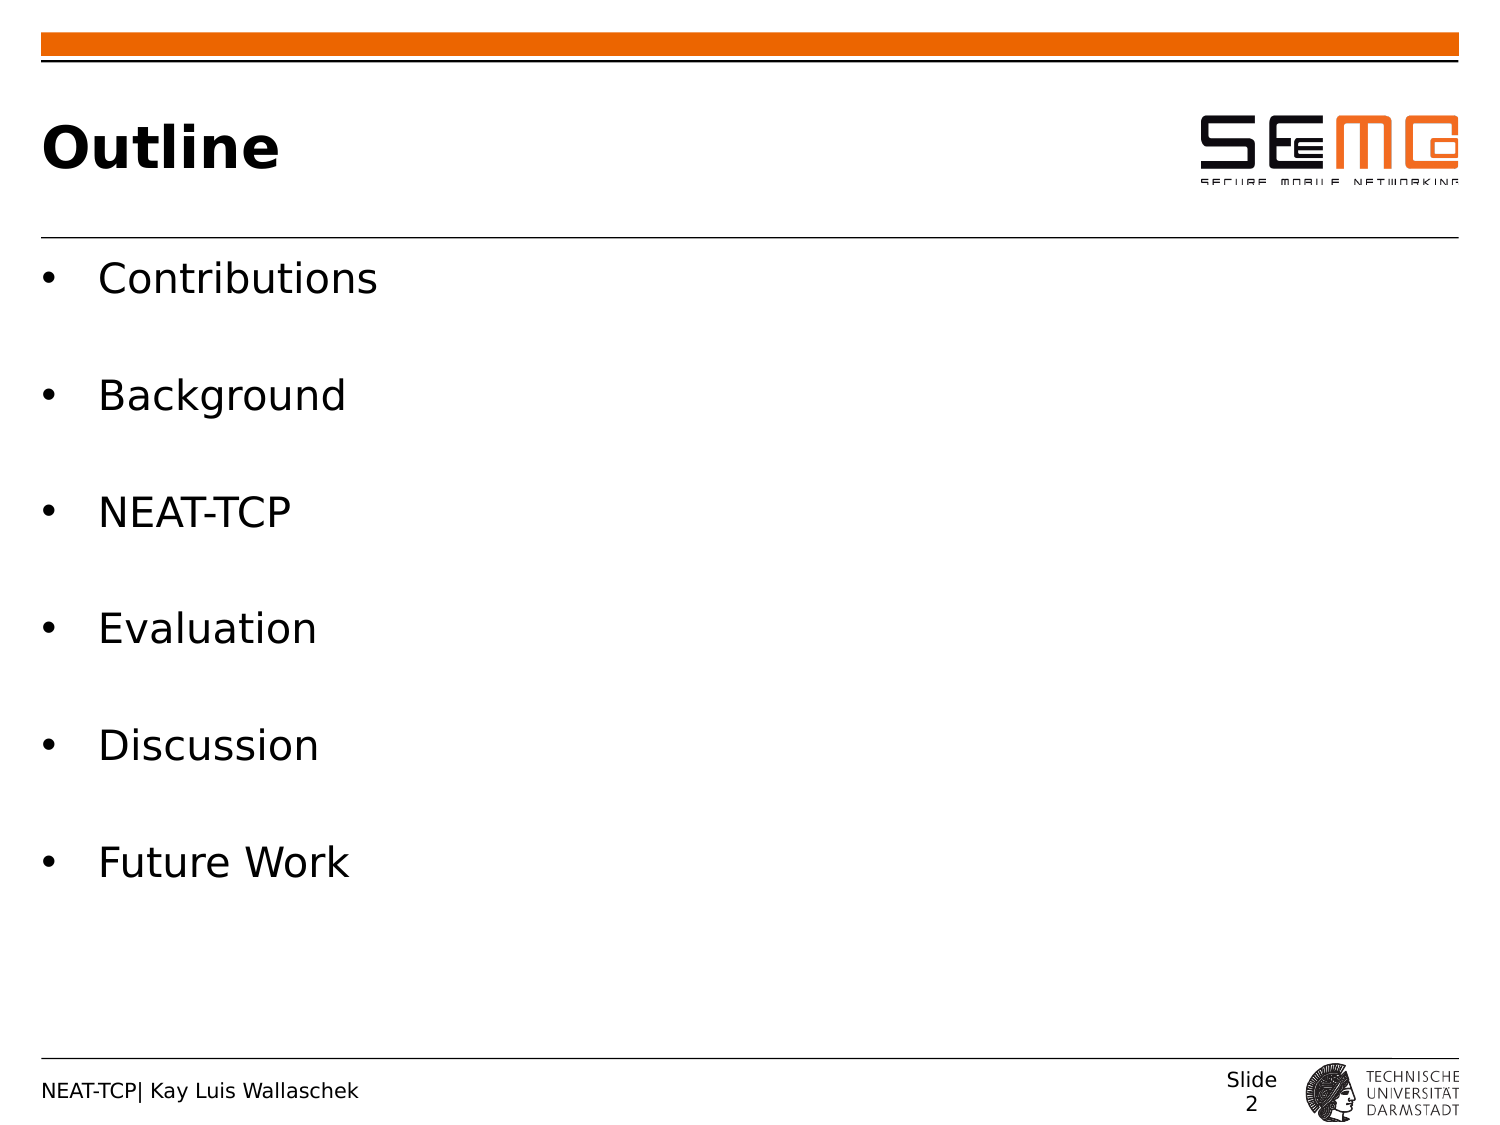

# Outline
Contributions

Background

NEAT-TCP

Evaluation

Discussion

Future Work